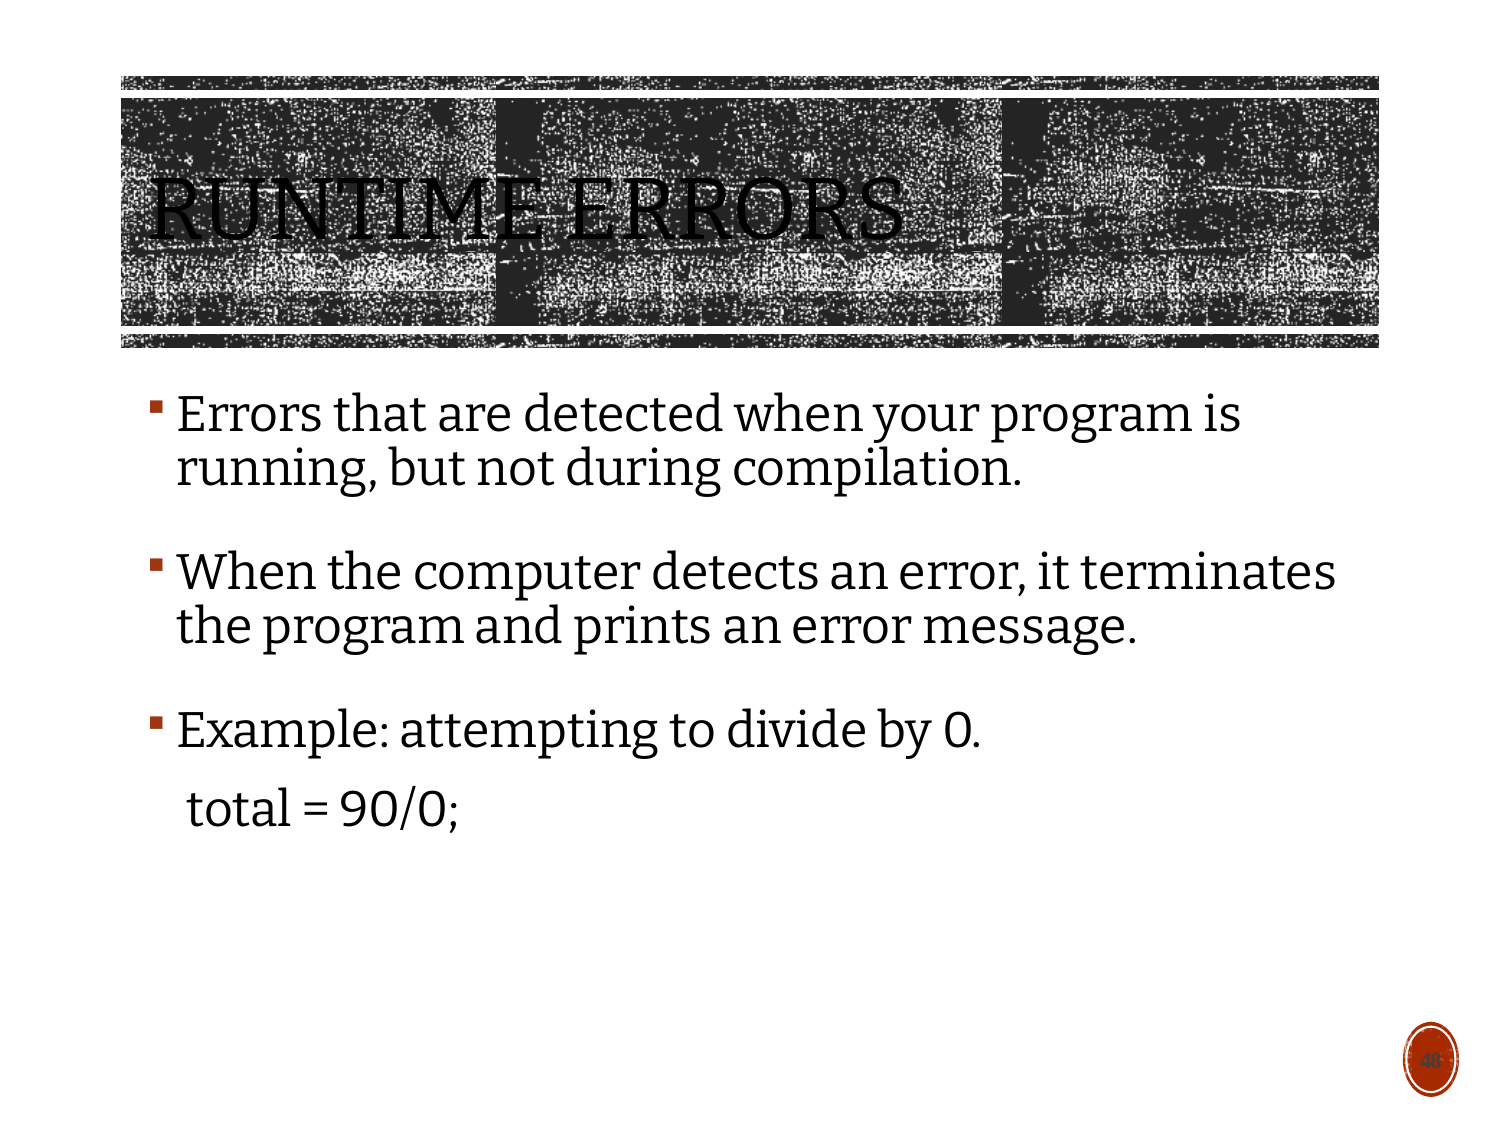

# Runtime Errors

Errors that are detected when your program is running, but not during compilation.
When the computer detects an error, it terminates the program and prints an error message.
Example: attempting to divide by 0.
    total = 90/0;

48